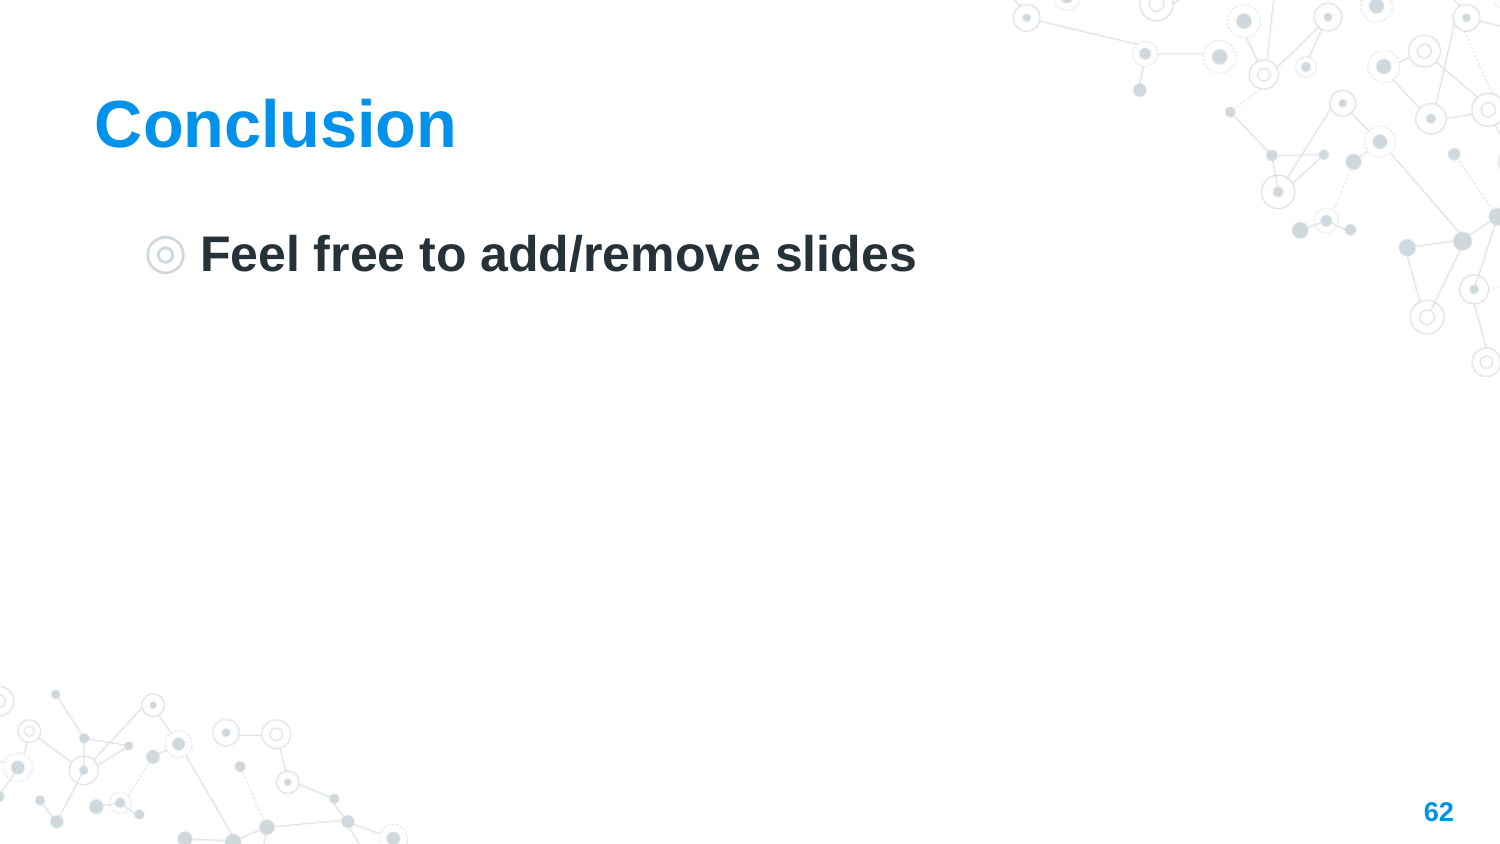

# Conclusion
Feel free to add/remove slides

62